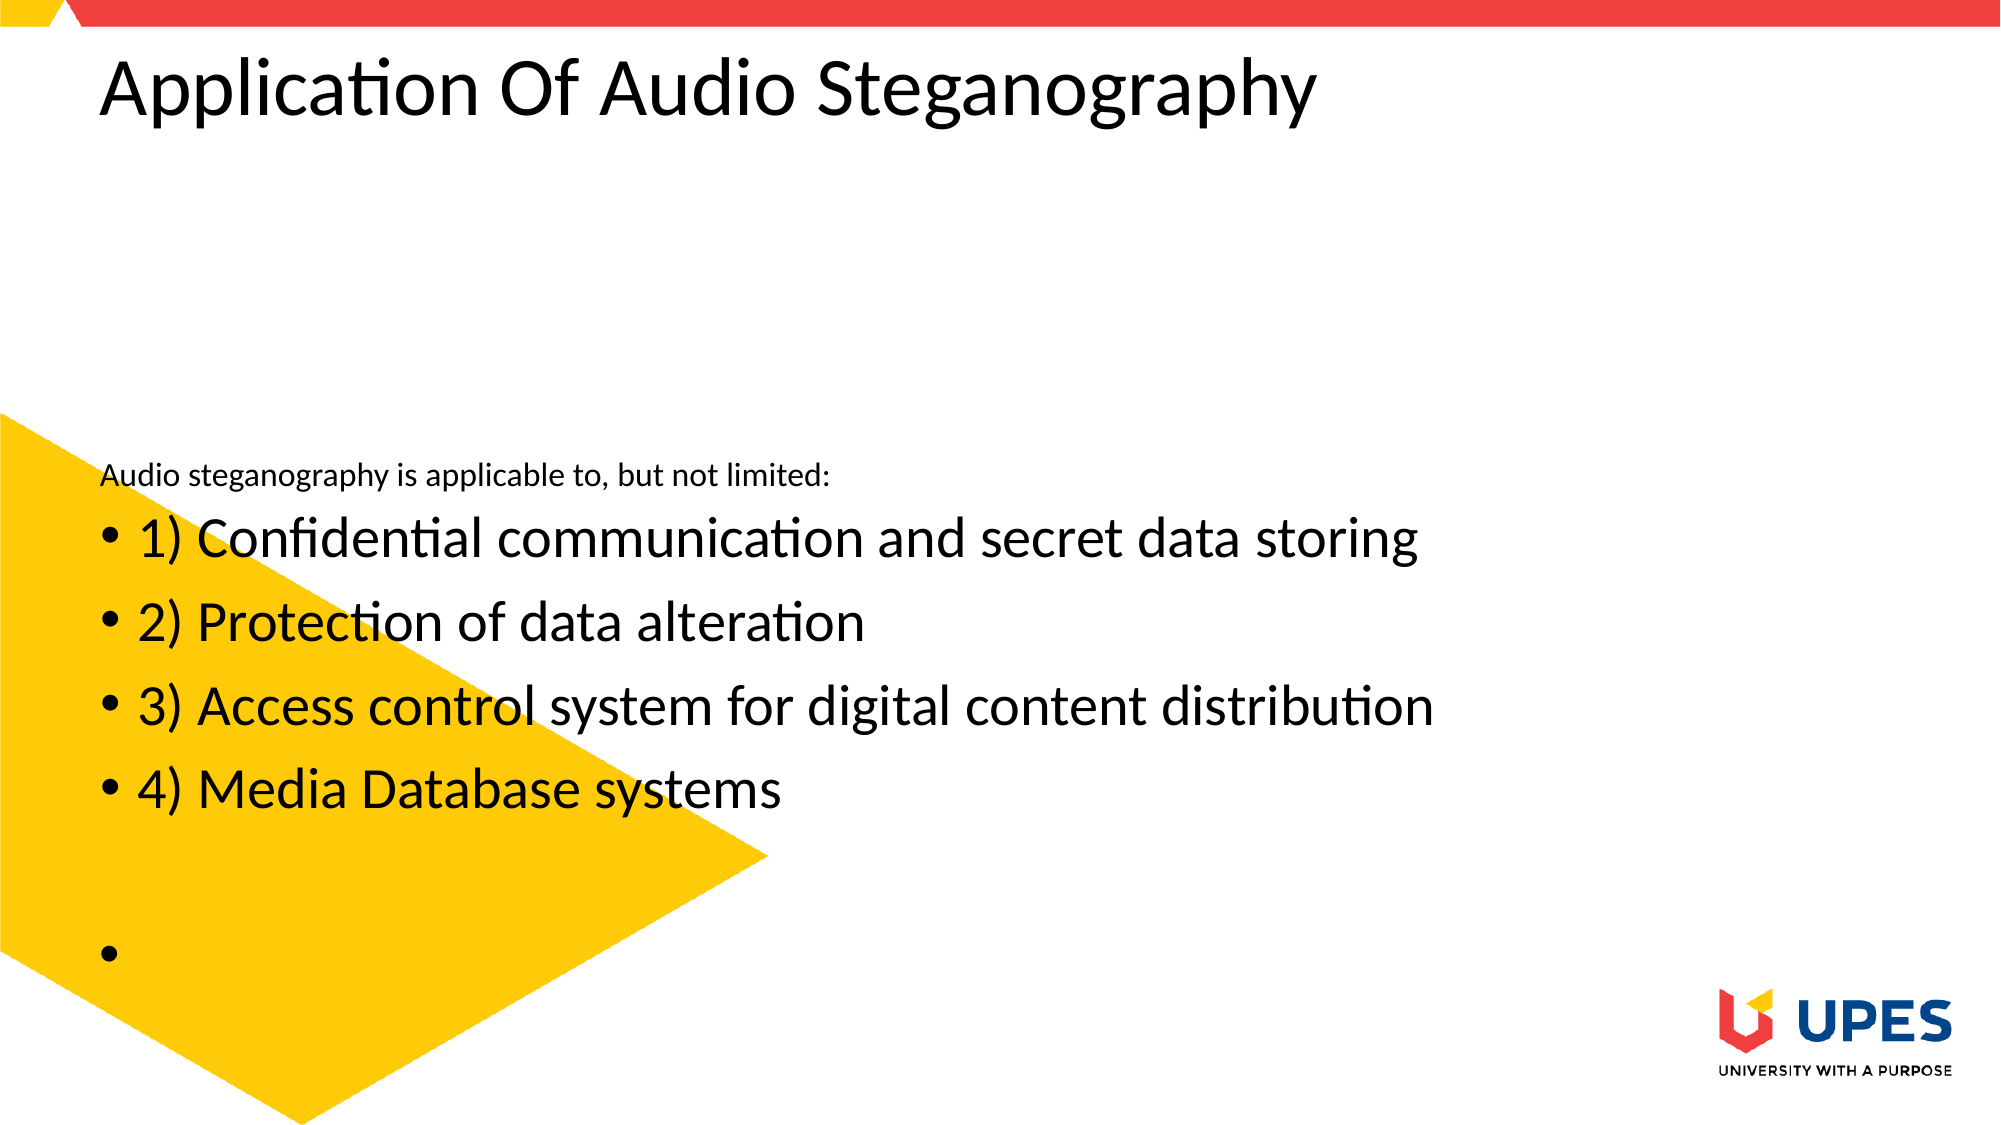

Application Of Audio Steganography
Audio steganography is applicable to, but not limited:
1) Confidential communication and secret data storing
2) Protection of data alteration
3) Access control system for digital content distribution
4) Media Database systems